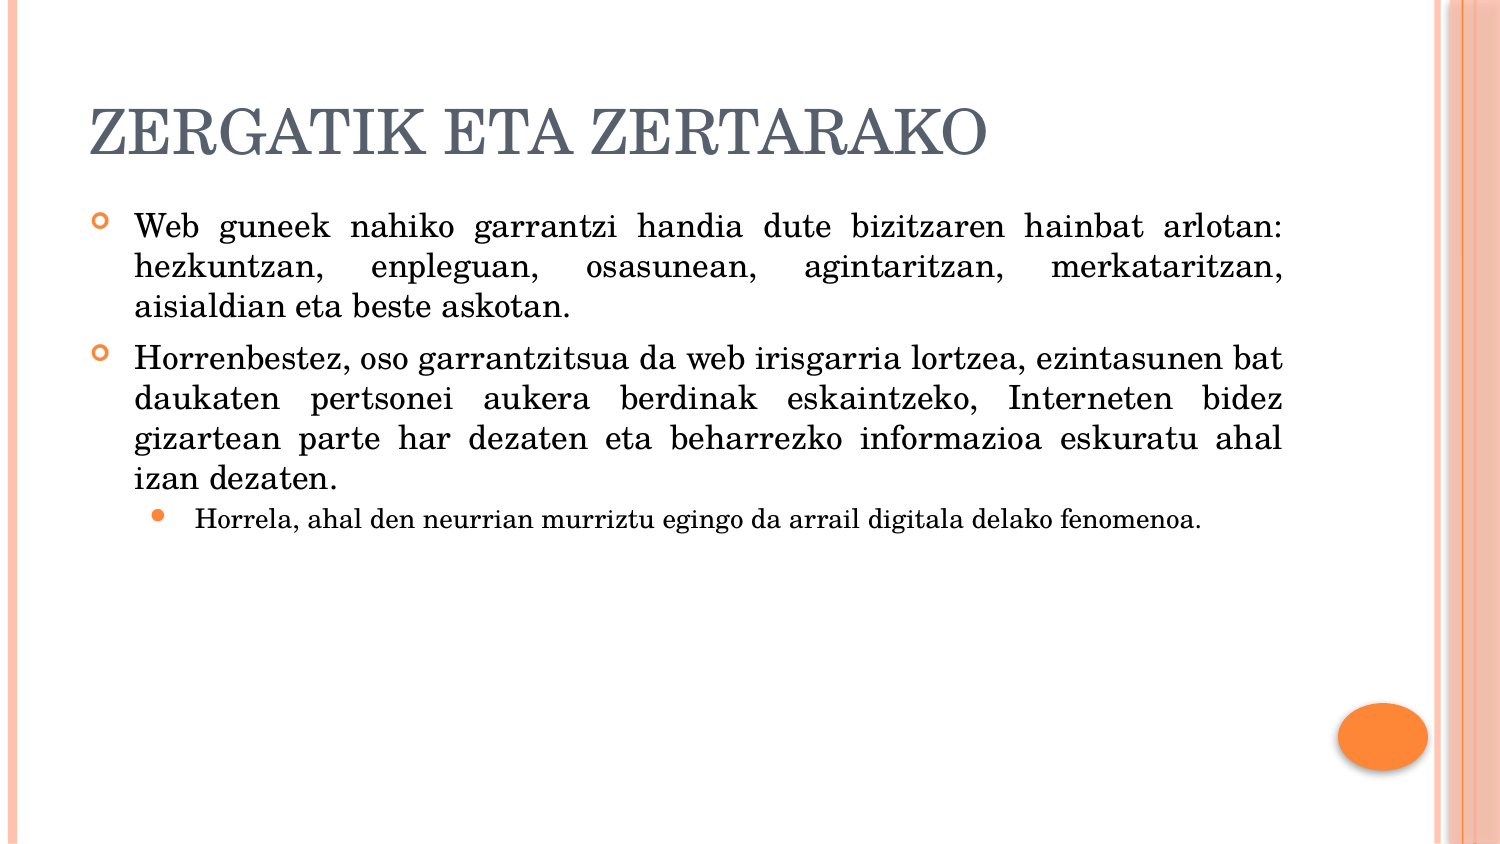

# Zergatik eta zertarako
Web guneek nahiko garrantzi handia dute bizitzaren hainbat arlotan: hezkuntzan, enpleguan, osasunean, agintaritzan, merkataritzan, aisialdian eta beste askotan.
Horrenbestez, oso garrantzitsua da web irisgarria lortzea, ezintasunen bat daukaten pertsonei aukera berdinak eskaintzeko, Interneten bidez gizartean parte har dezaten eta beharrezko informazioa eskuratu ahal izan dezaten.
Horrela, ahal den neurrian murriztu egingo da arrail digitala delako fenomenoa.